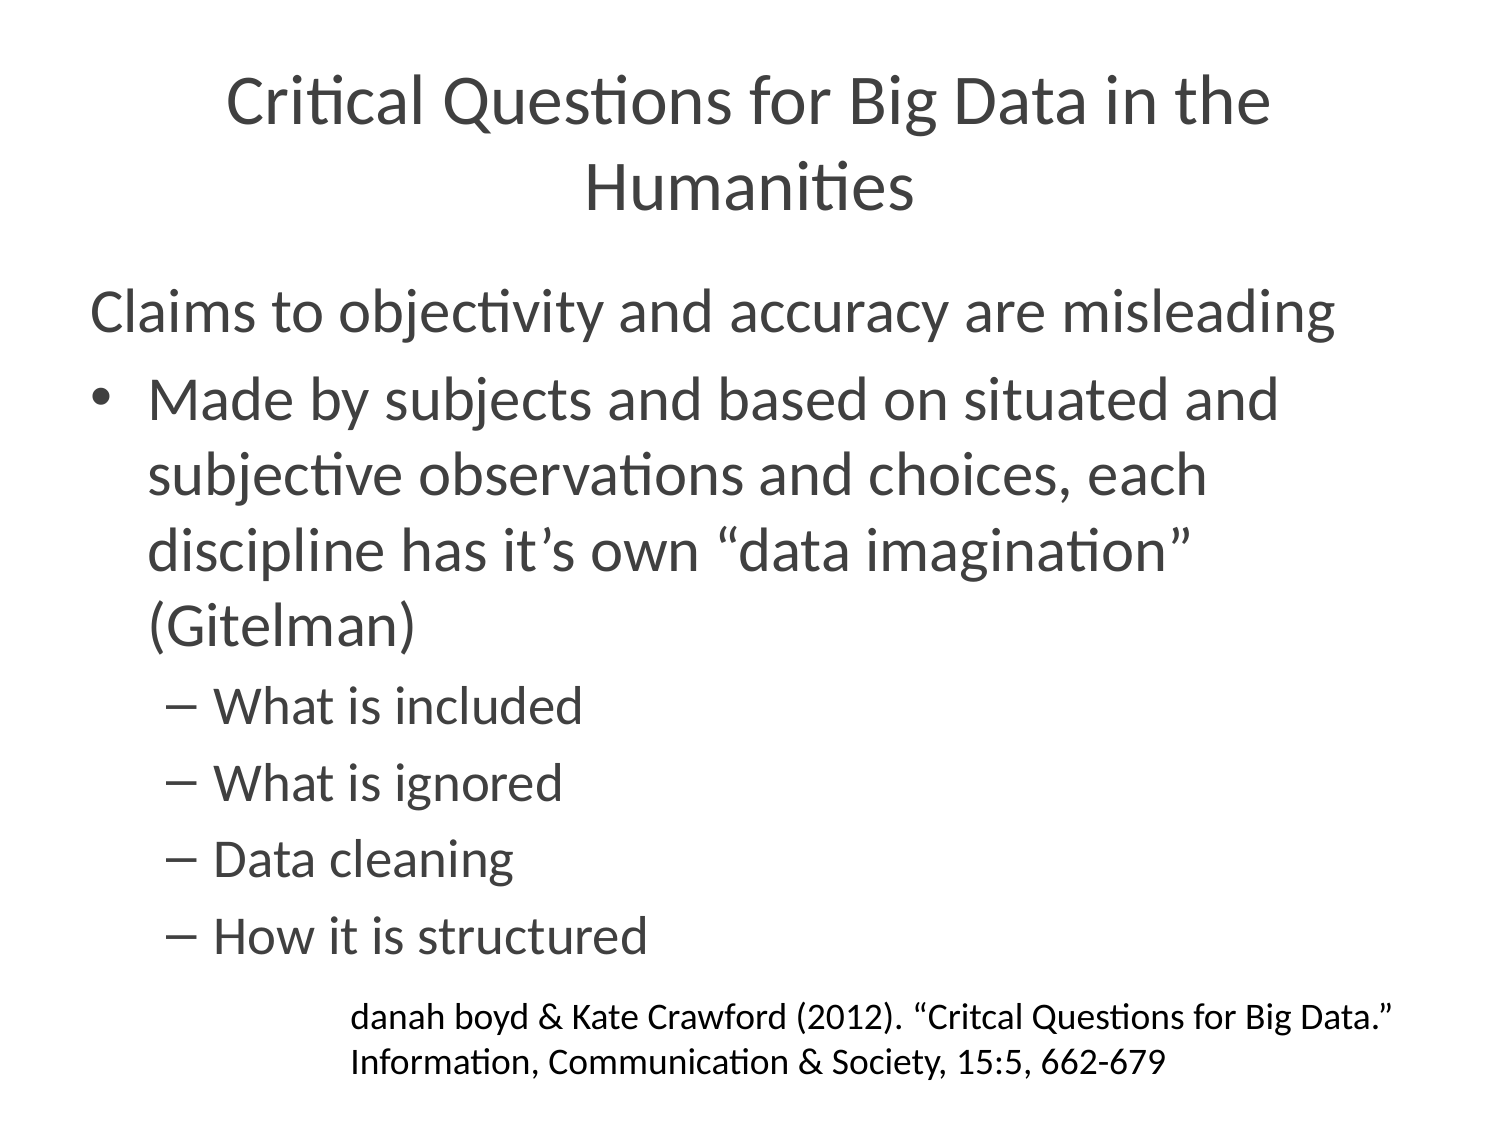

# Critical Questions for Big Data in the Humanities
Claims to objectivity and accuracy are misleading
Made by subjects and based on situated and subjective observations and choices, each discipline has it’s own “data imagination” (Gitelman)
What is included
What is ignored
Data cleaning
How it is structured

danah boyd & Kate Crawford (2012). “Critcal Questions for Big Data.”
Information, Communication & Society, 15:5, 662-679